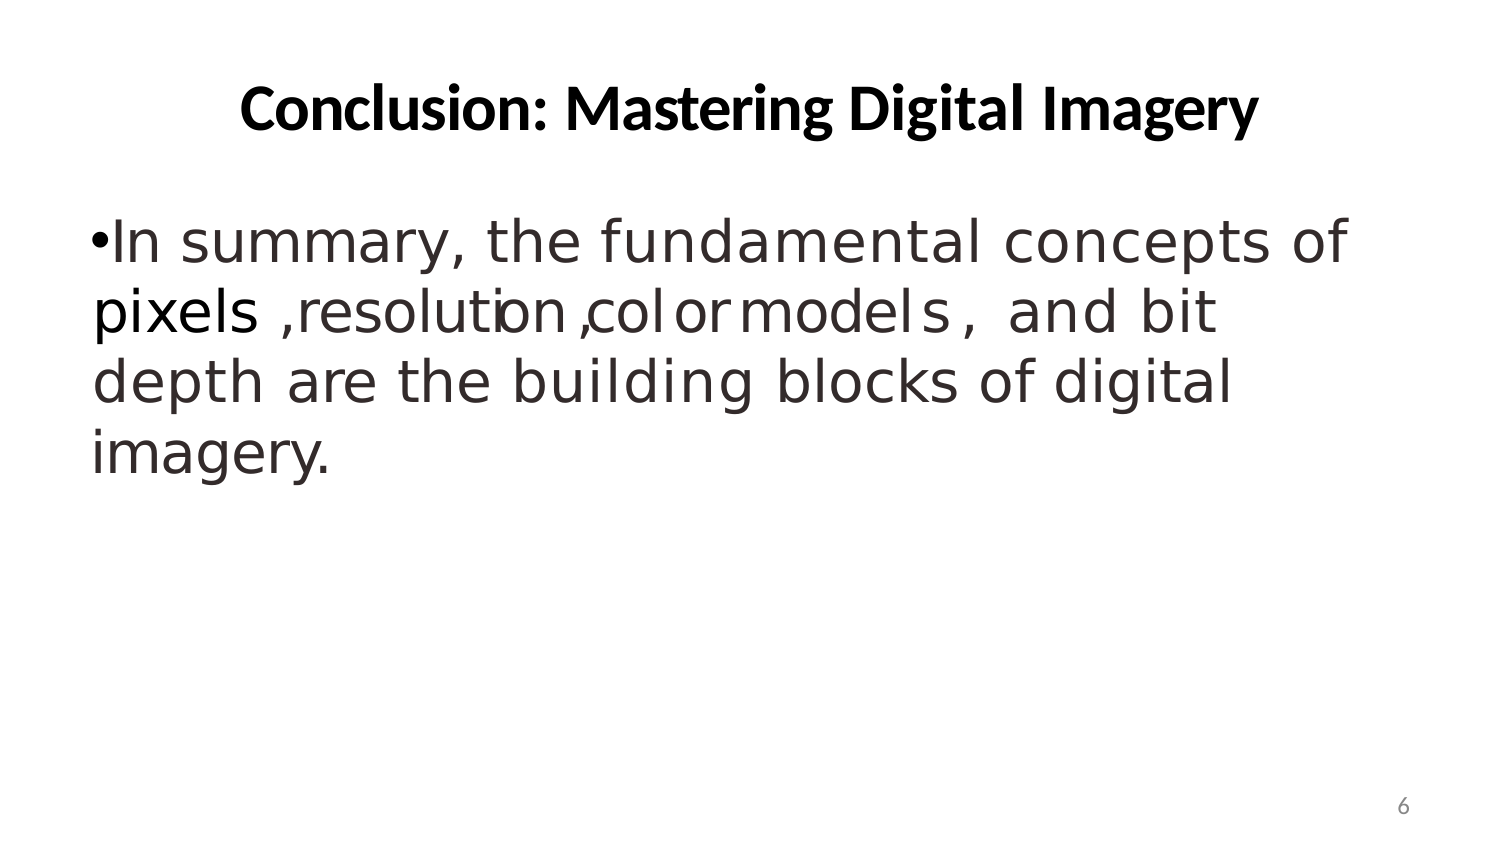

# Conclusion: Mastering Digital Imagery
In summary, the fundamental concepts of   pixels , r e s o l u t io n ,c o l  o r  m o d e l  s ,  and bit  depth are the building blocks of digital
imagery.
6